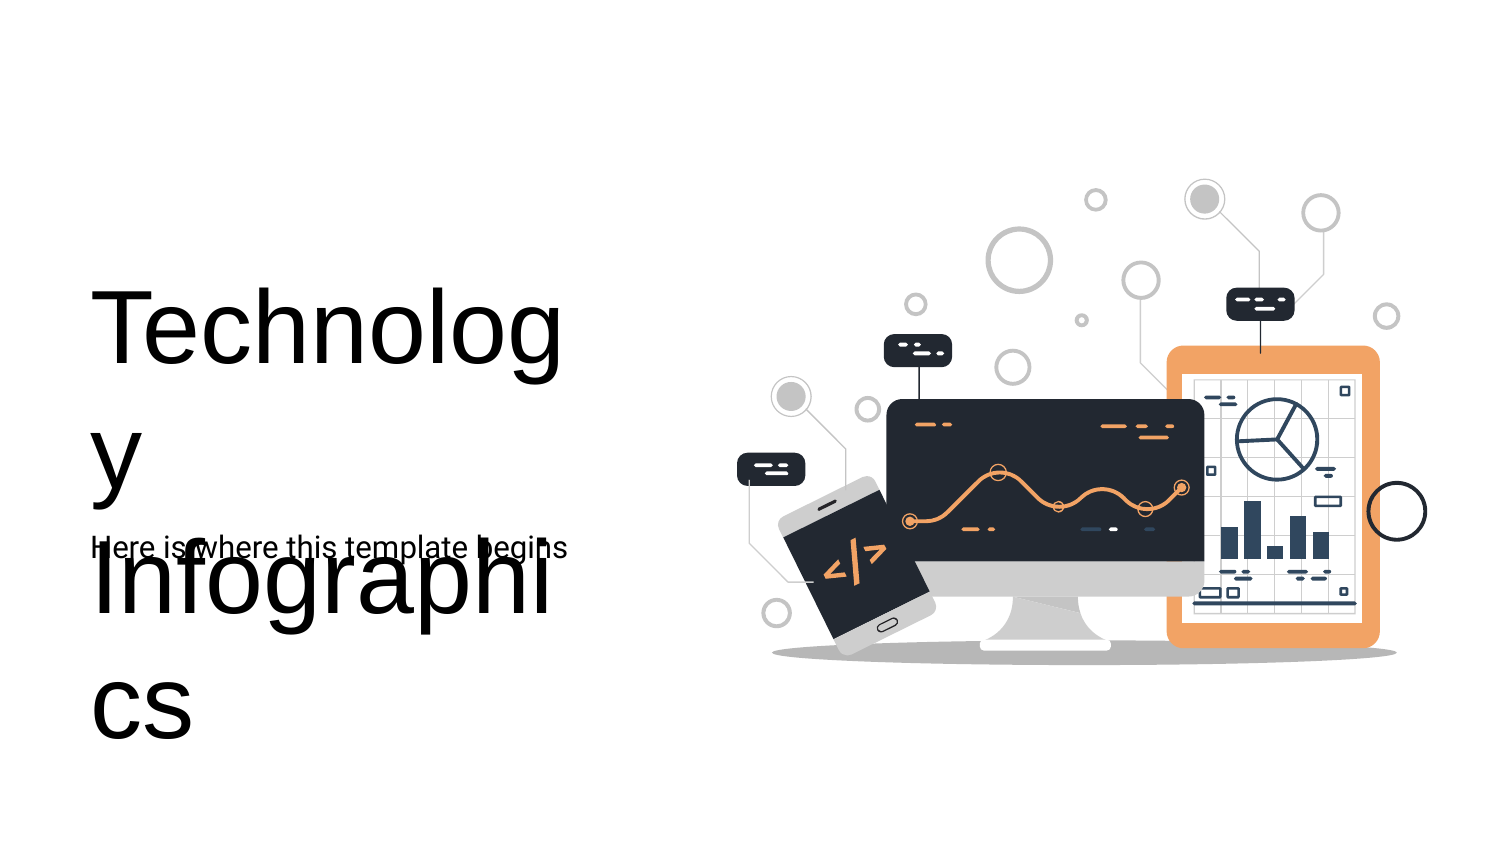

Technology Infographics
Here is where this template begins